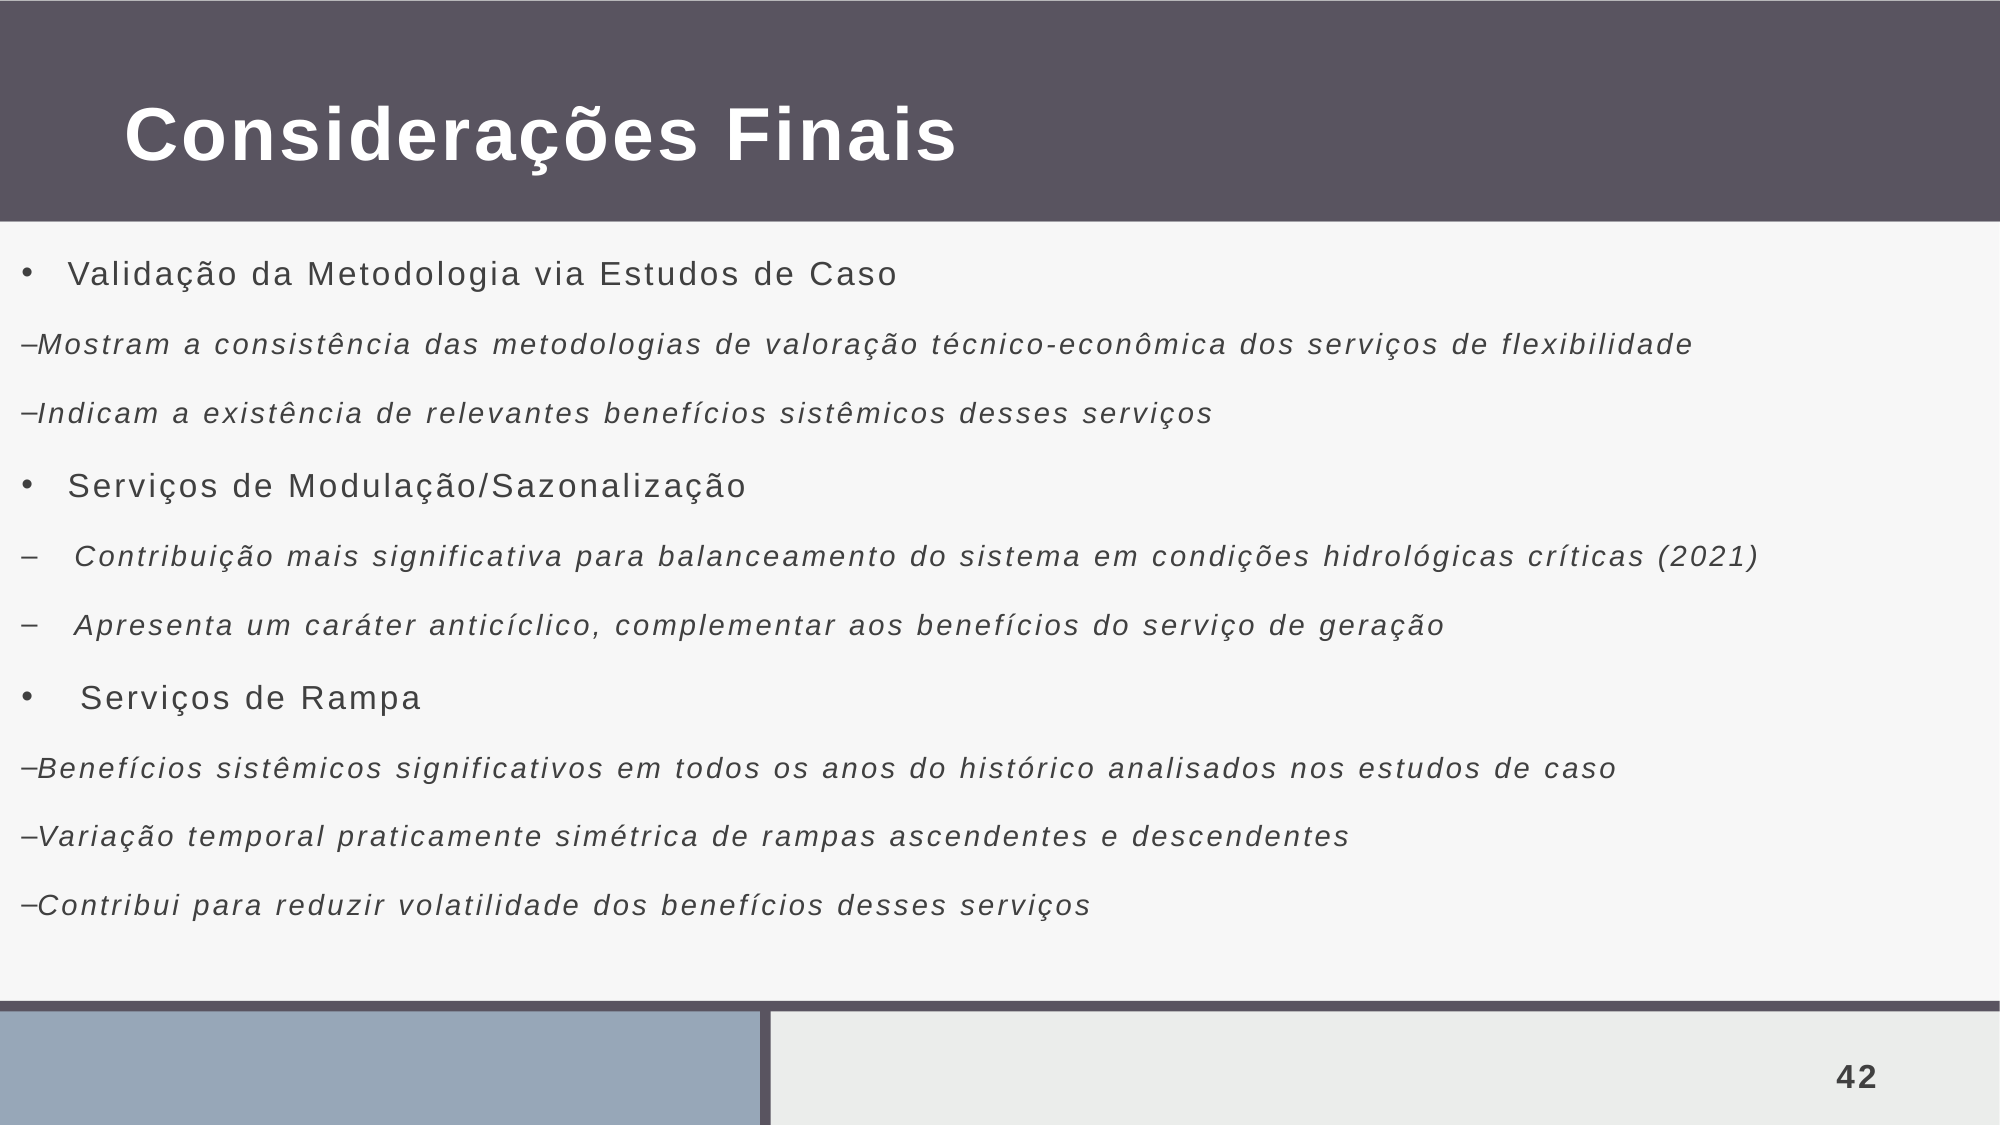

# Considerações Finais
Validação da Metodologia via Estudos de Caso
Mostram a consistência das metodologias de valoração técnico-econômica dos serviços de flexibilidade
Indicam a existência de relevantes benefícios sistêmicos desses serviços
Serviços de Modulação/Sazonalização
Contribuição mais significativa para balanceamento do sistema em condições hidrológicas críticas (2021)
Apresenta um caráter anticíclico, complementar aos benefícios do serviço de geração
 Serviços de Rampa
Benefícios sistêmicos significativos em todos os anos do histórico analisados nos estudos de caso
Variação temporal praticamente simétrica de rampas ascendentes e descendentes
Contribui para reduzir volatilidade dos benefícios desses serviços

42